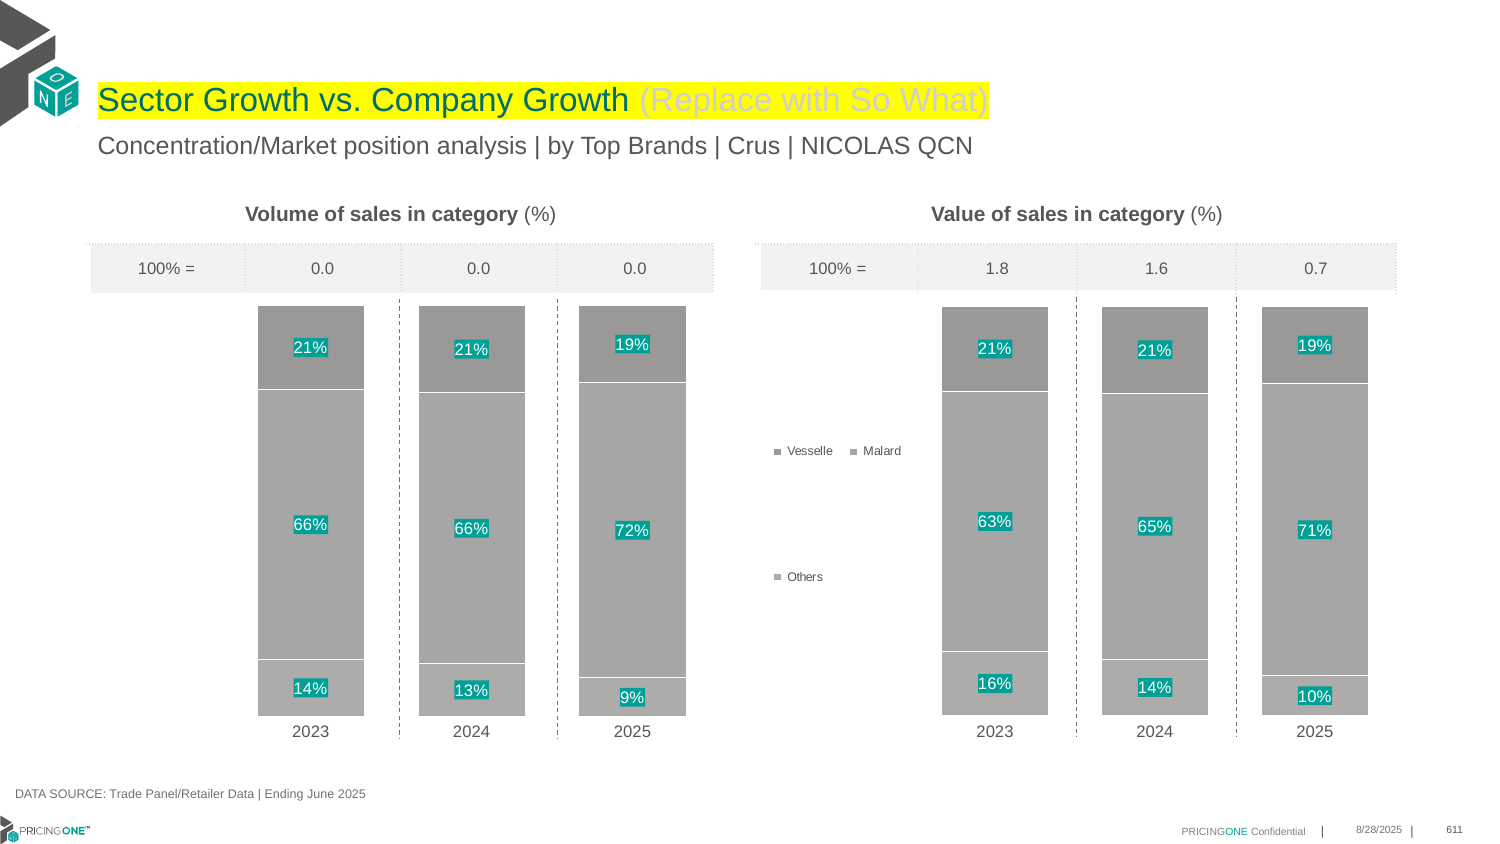

# Sector Growth vs. Company Growth (Replace with So What)
Concentration/Market position analysis | by Top Brands | Crus | NICOLAS QCN
| Volume of sales in category (%) |  |  |  |
| --- | --- | --- | --- |
| 100% = | 0.0 | 0.0 | 0.0 |
| Value of sales in category (%) |  |  |  |
| --- | --- | --- | --- |
| 100% = | 1.8 | 1.6 | 0.7 |

### Chart

| Category | Others | Malard | Vesselle |
|---|---|---|---|
| 2023 | 0.13868517833438515 | 0.6556046395229909 | 0.205710182142624 |
| 2024 | 0.12845884633784022 | 0.6588866228567112 | 0.21265453080544855 |
| 2025 | 0.09330500689021588 | 0.7188217730822233 | 0.18787322002756085 |

### Chart

| Category | Others | Malard | Vesselle |
|---|---|---|---|
| 2023 | 0.1568927487893991 | 0.6343334582198321 | 0.20877379299076873 |
| 2024 | 0.1382256886401971 | 0.6485269016837656 | 0.21324740967603728 |
| 2025 | 0.09767870407405292 | 0.7127821267356151 | 0.18953916919033198 |
DATA SOURCE: Trade Panel/Retailer Data | Ending June 2025

8/28/2025
611